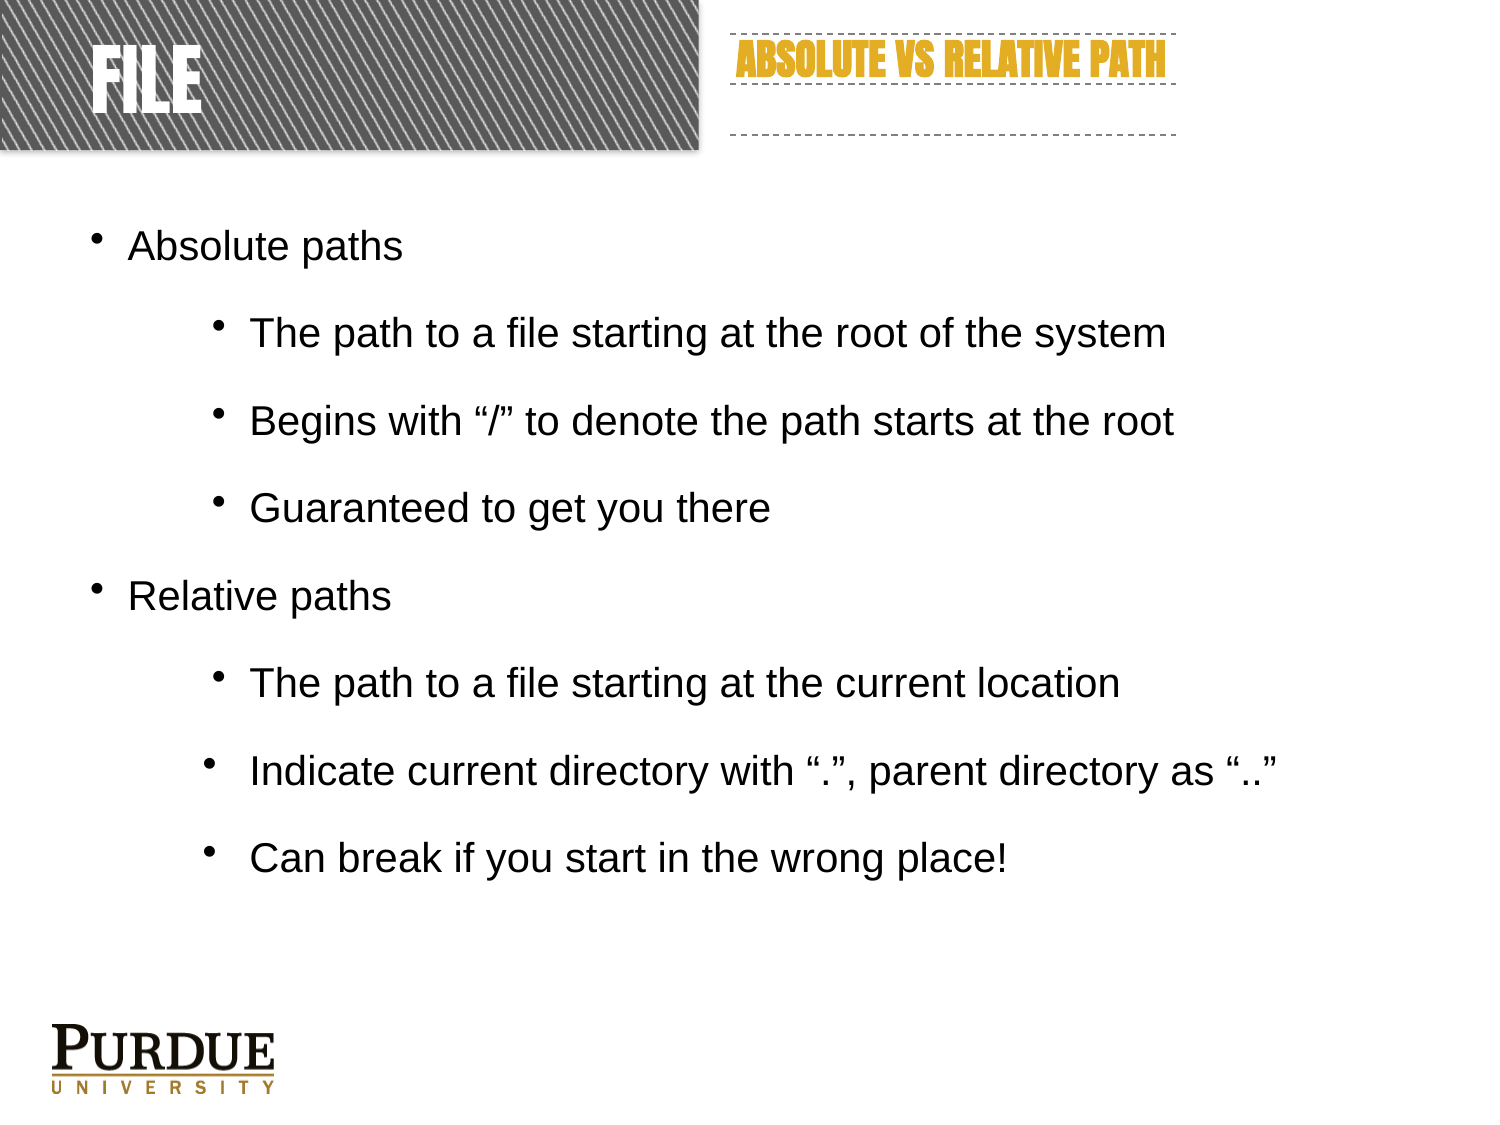

# FILE
Absolute vs relative path
Absolute paths
The path to a file starting at the root of the system
Begins with “/” to denote the path starts at the root
Guaranteed to get you there
Relative paths
The path to a file starting at the current location
Indicate current directory with “.”, parent directory as “..”
Can break if you start in the wrong place!